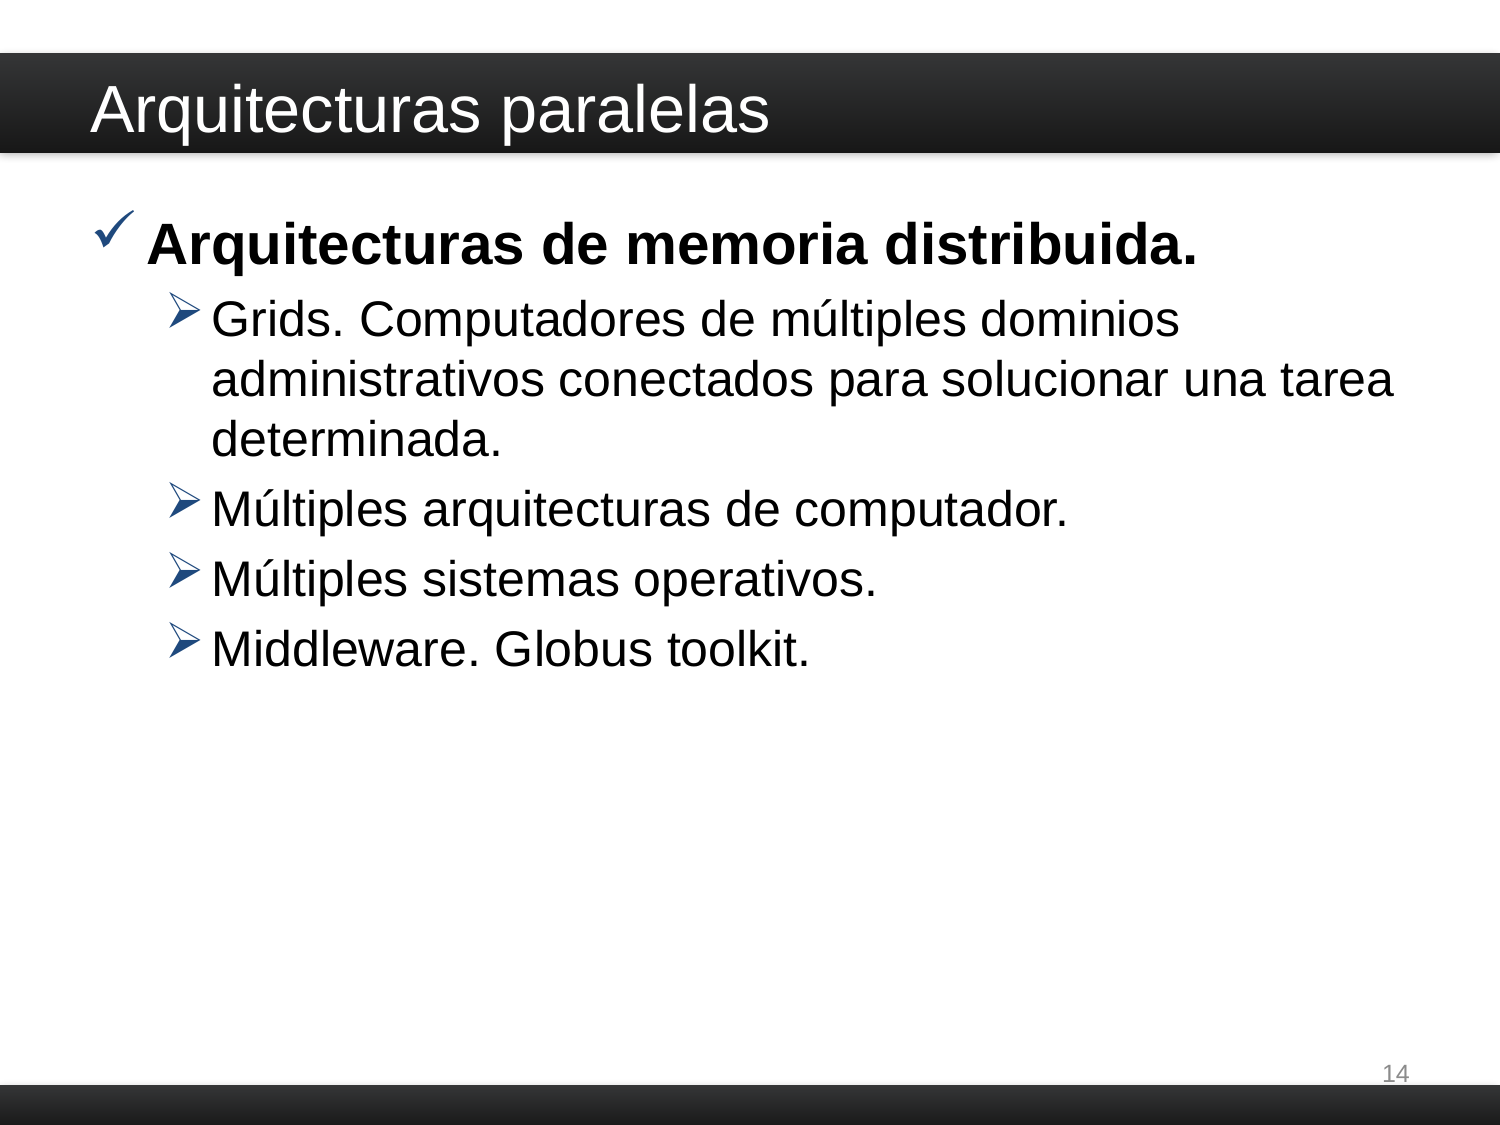

# Arquitecturas paralelas
Arquitecturas de memoria distribuida.
Grids. Computadores de múltiples dominios administrativos conectados para solucionar una tarea determinada.
Múltiples arquitecturas de computador.
Múltiples sistemas operativos.
Middleware. Globus toolkit.

14